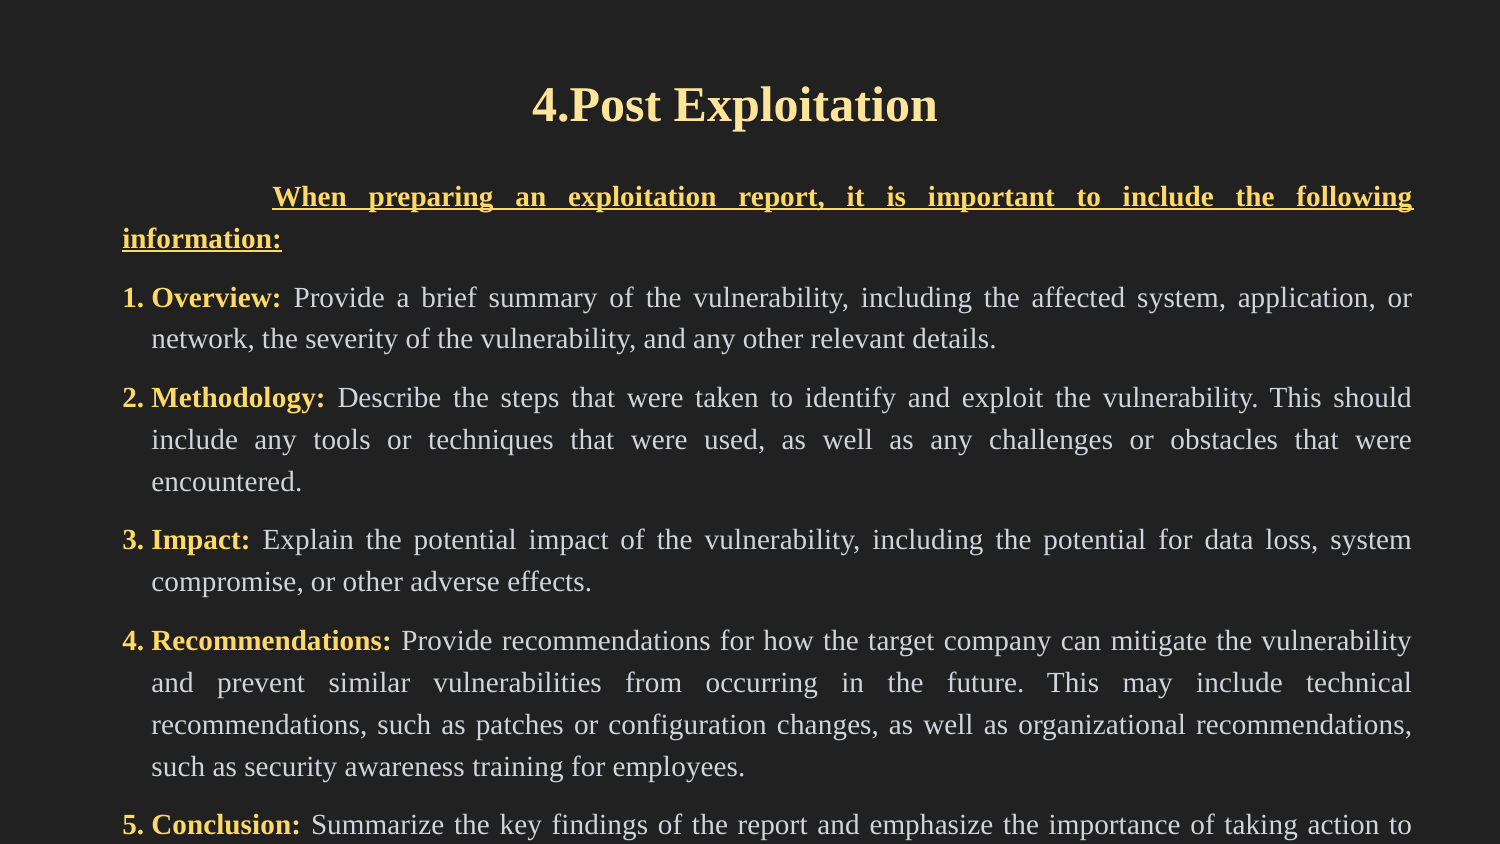

# 4.Post Exploitation
	When preparing an exploitation report, it is important to include the following information:
Overview: Provide a brief summary of the vulnerability, including the affected system, application, or network, the severity of the vulnerability, and any other relevant details.
Methodology: Describe the steps that were taken to identify and exploit the vulnerability. This should include any tools or techniques that were used, as well as any challenges or obstacles that were encountered.
Impact: Explain the potential impact of the vulnerability, including the potential for data loss, system compromise, or other adverse effects.
Recommendations: Provide recommendations for how the target company can mitigate the vulnerability and prevent similar vulnerabilities from occurring in the future. This may include technical recommendations, such as patches or configuration changes, as well as organizational recommendations, such as security awareness training for employees.
Conclusion: Summarize the key findings of the report and emphasize the importance of taking action to address the vulnerability.